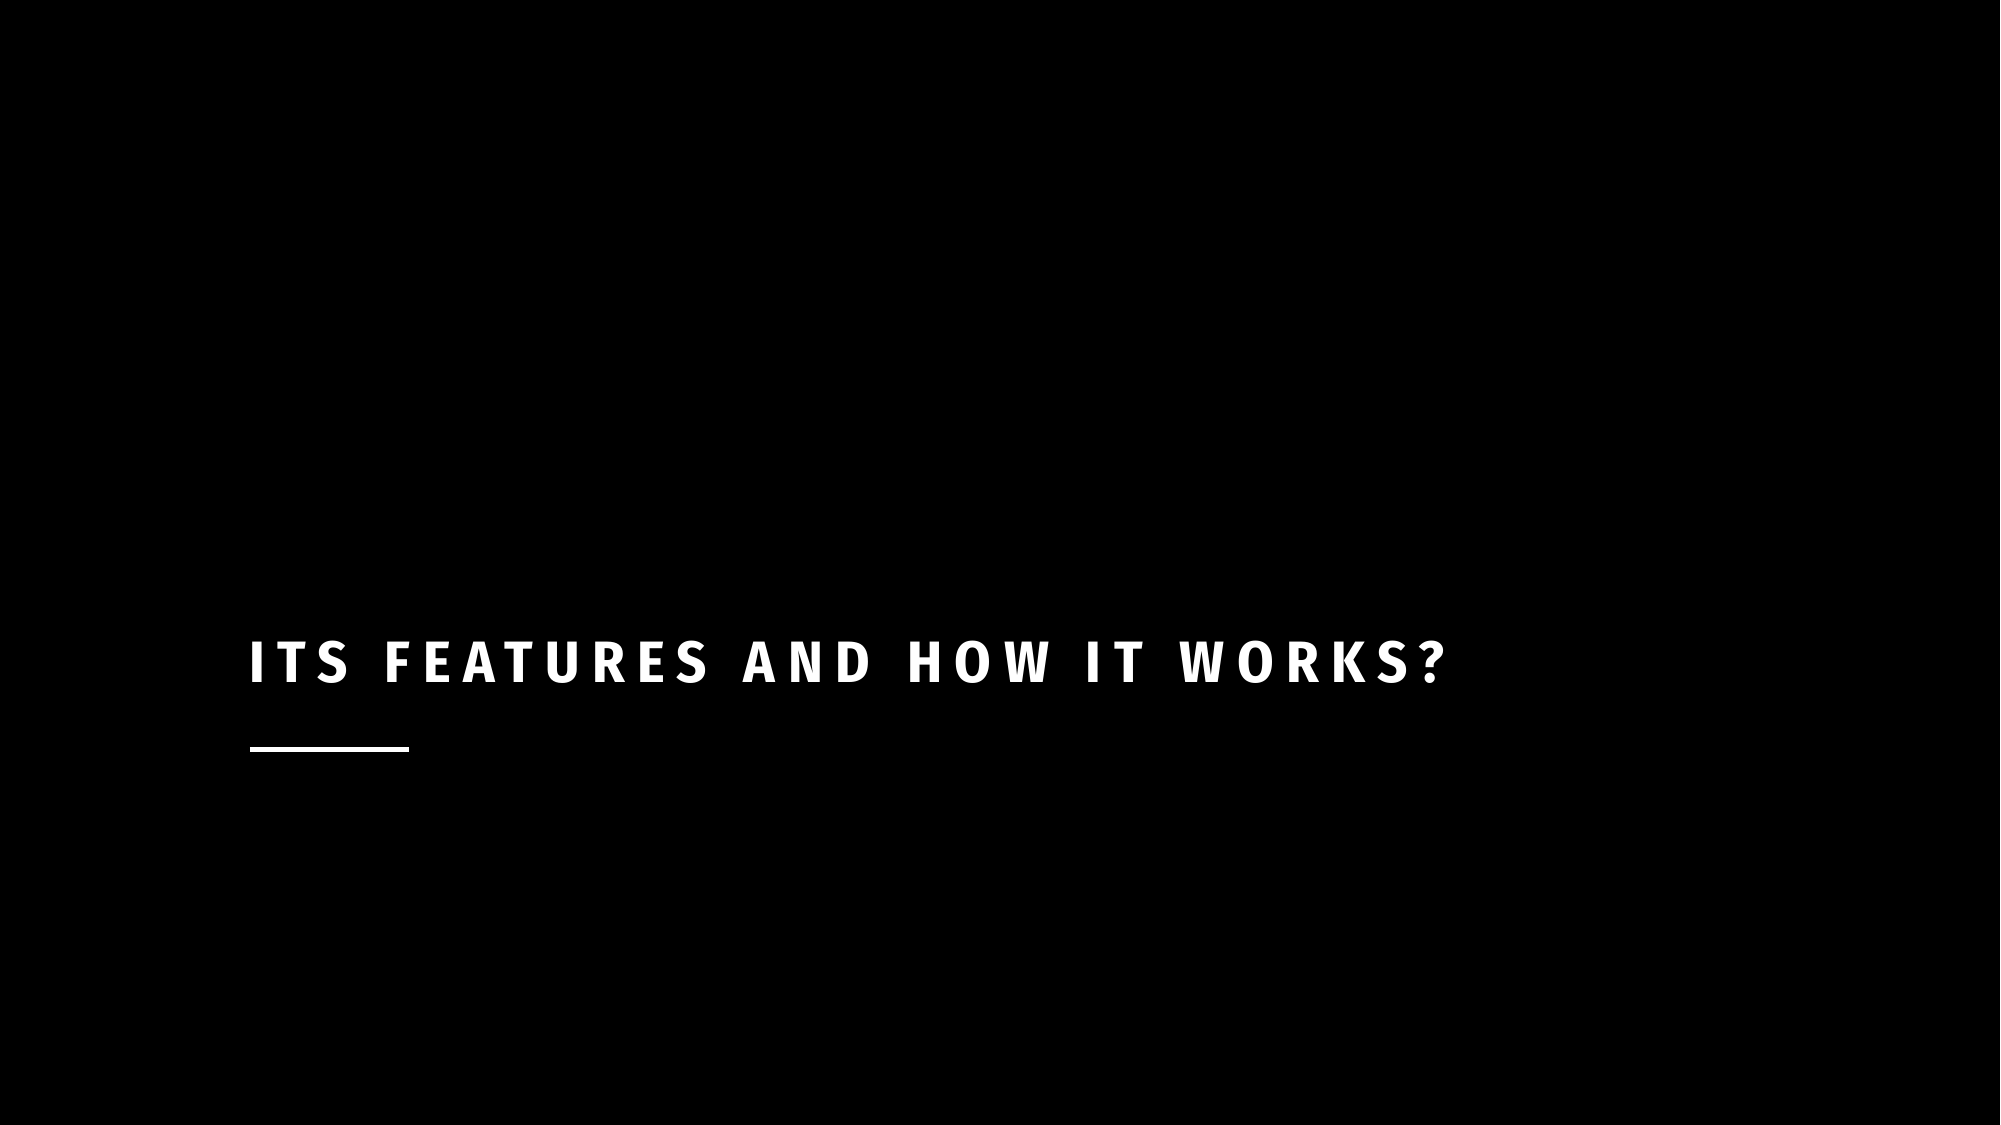

# Its features and how it works?